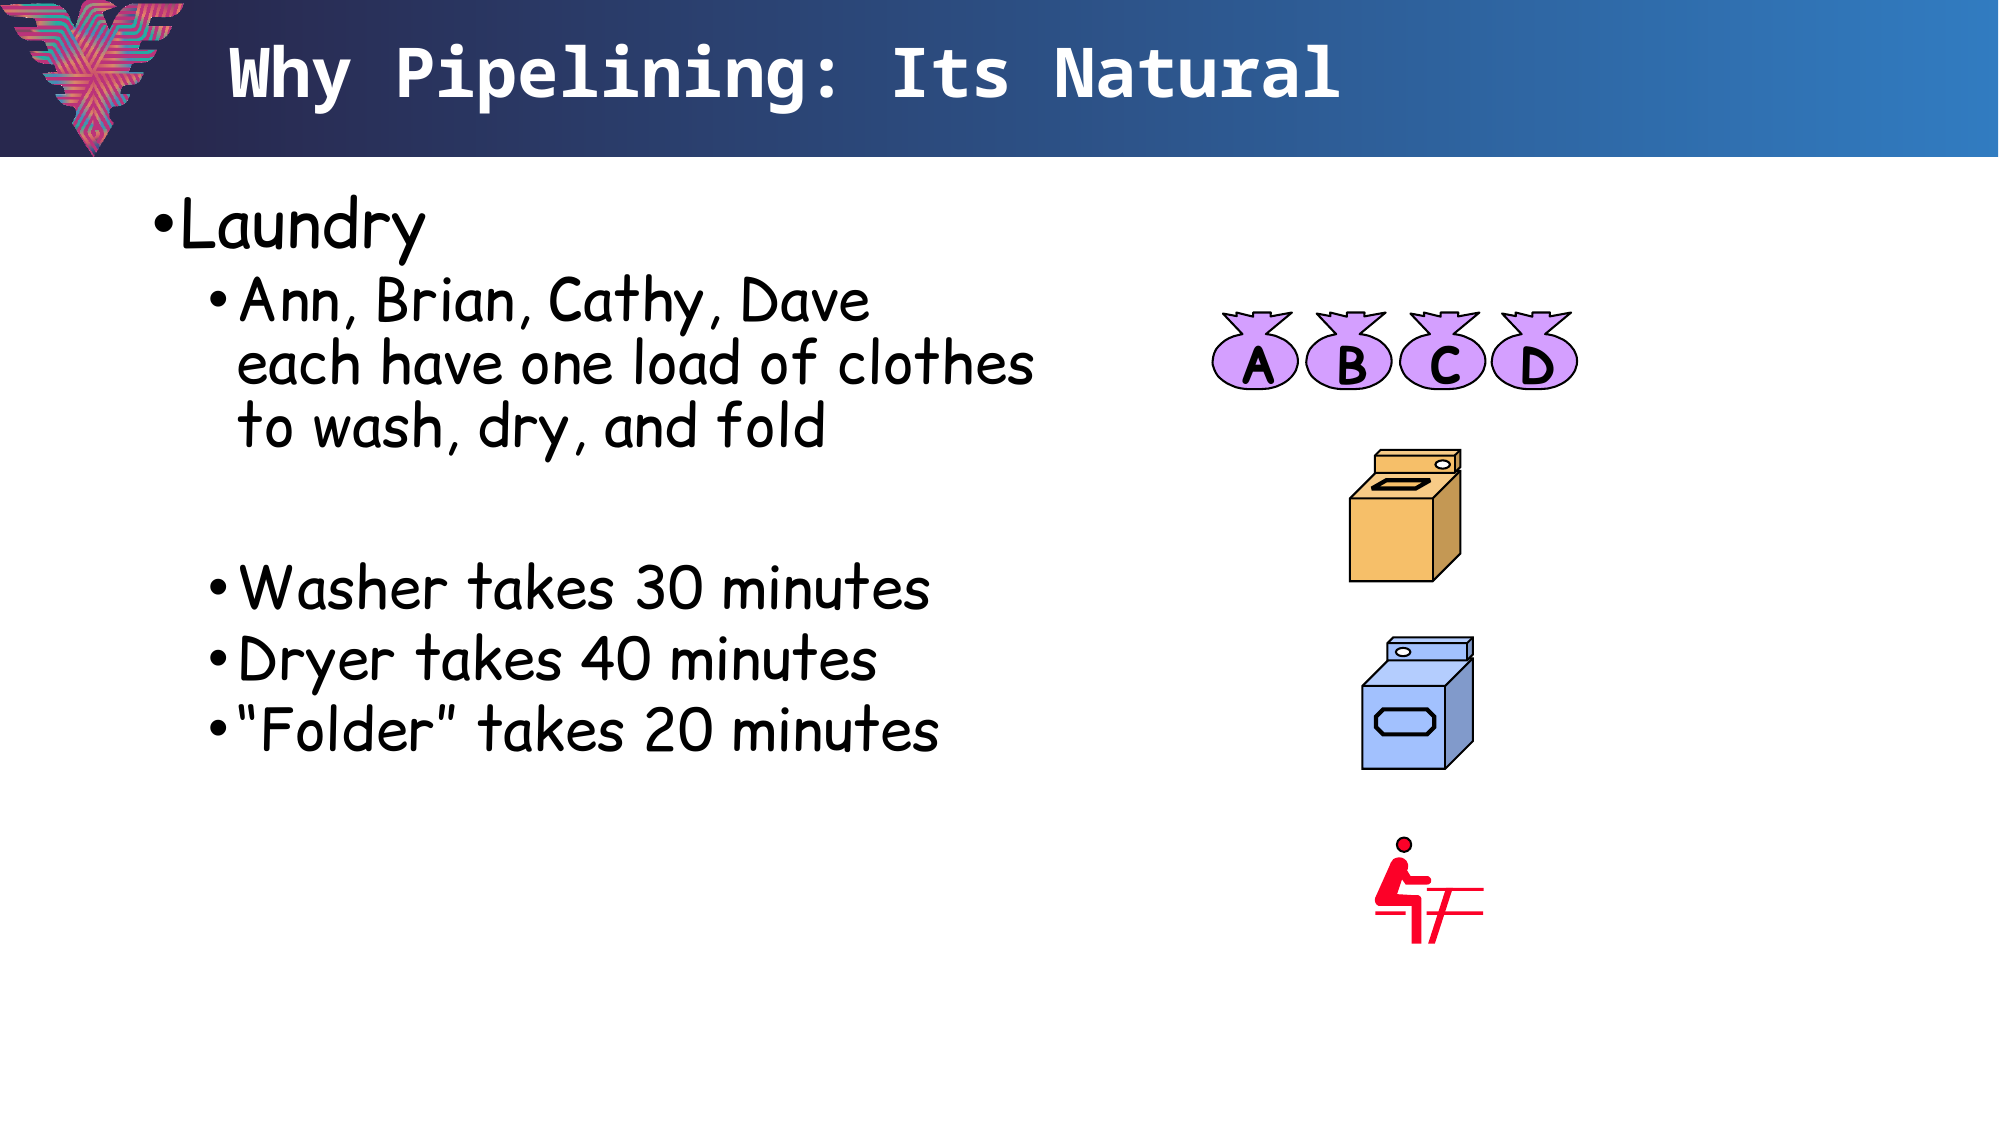

# Why Pipelining: Its Natural
Laundry
Ann, Brian, Cathy, Dave
each have one load of clothes
to wash, dry, and fold

Washer takes 30 minutes
Dryer takes 40 minutes
“Folder” takes 20 minutes

A

B

C

D